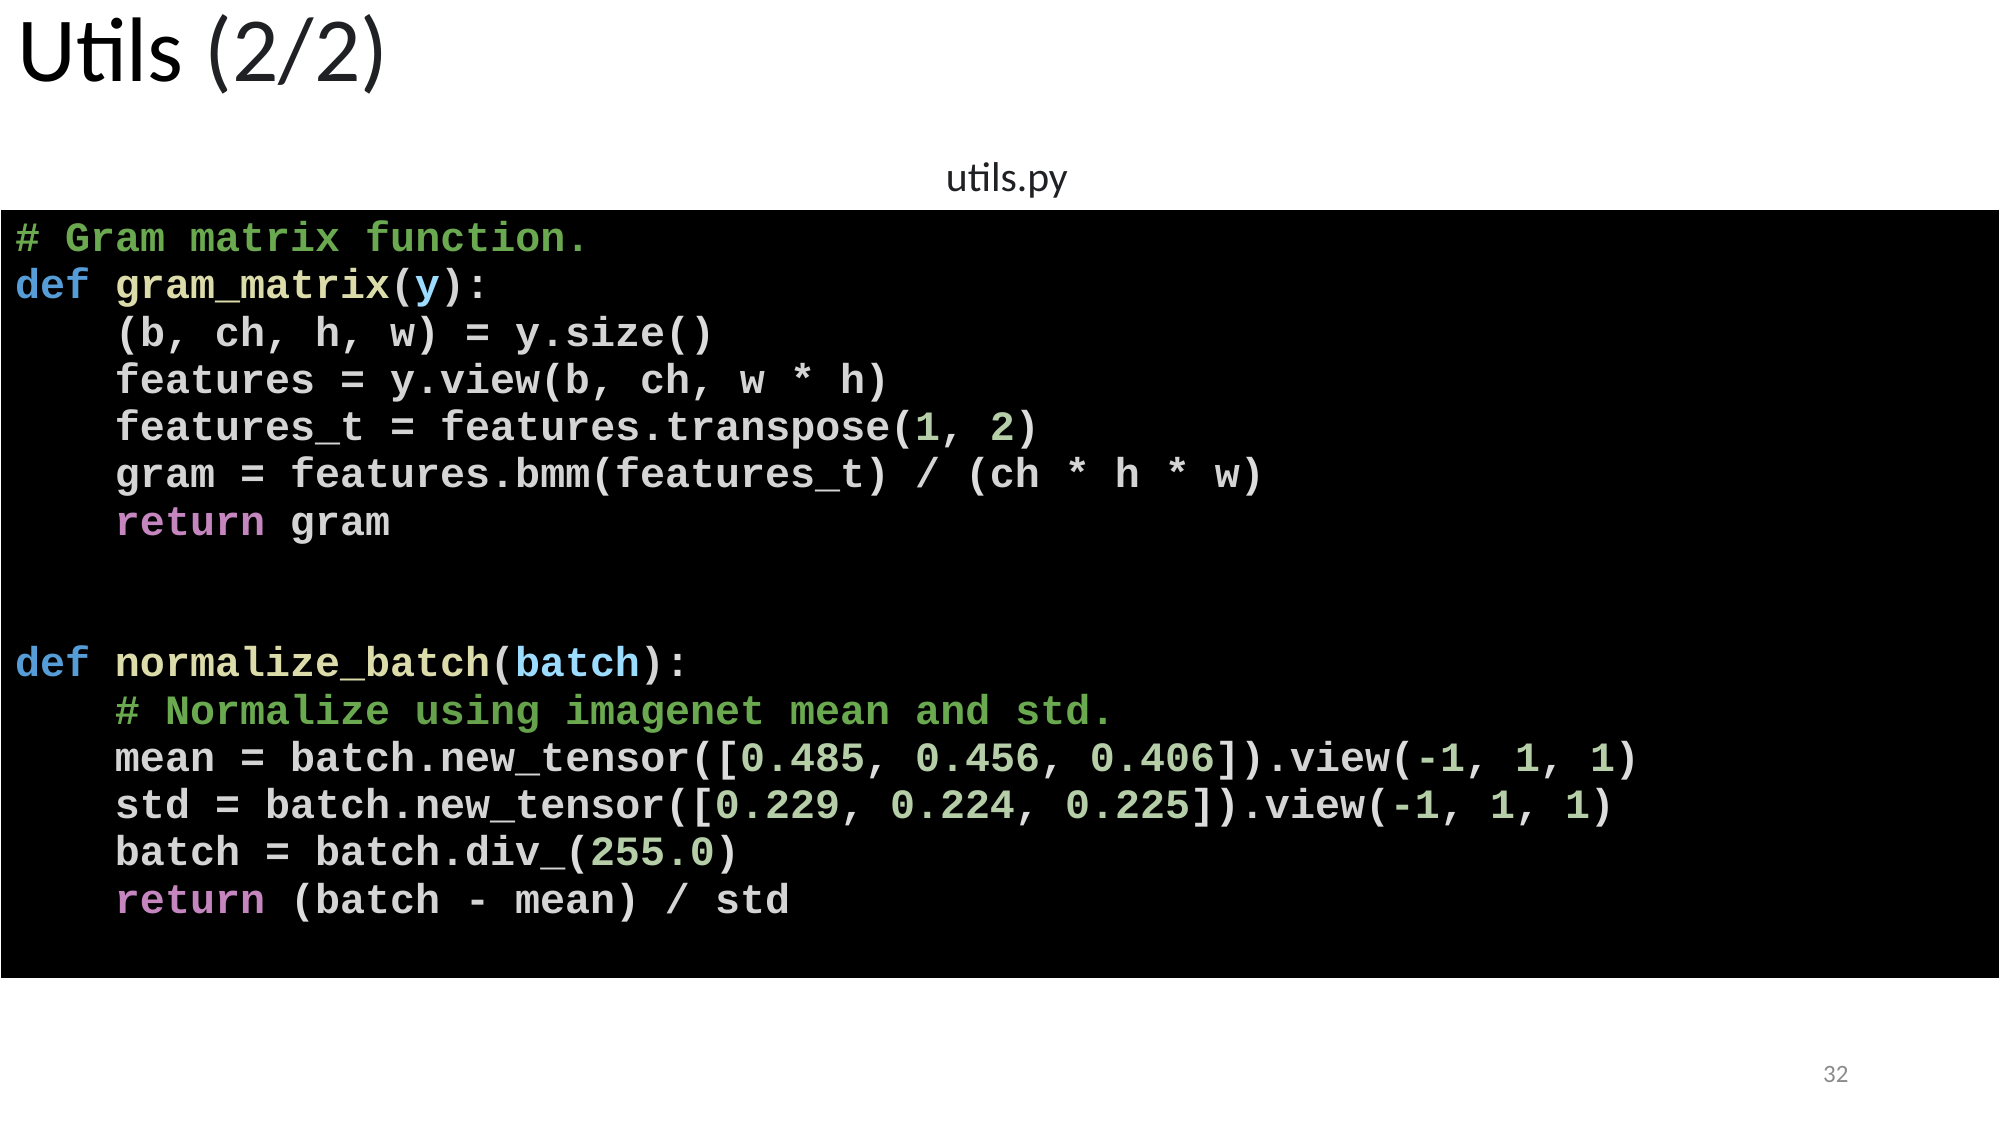

Utils (2/2)
utils.py
| # Gram matrix function. def gram\_matrix(y):     (b, ch, h, w) = y.size()     features = y.view(b, ch, w \* h)     features\_t = features.transpose(1, 2)     gram = features.bmm(features\_t) / (ch \* h \* w)     return gram def normalize\_batch(batch):     # Normalize using imagenet mean and std.     mean = batch.new\_tensor([0.485, 0.456, 0.406]).view(-1, 1, 1)     std = batch.new\_tensor([0.229, 0.224, 0.225]).view(-1, 1, 1)     batch = batch.div\_(255.0)     return (batch - mean) / std |
| --- |
32